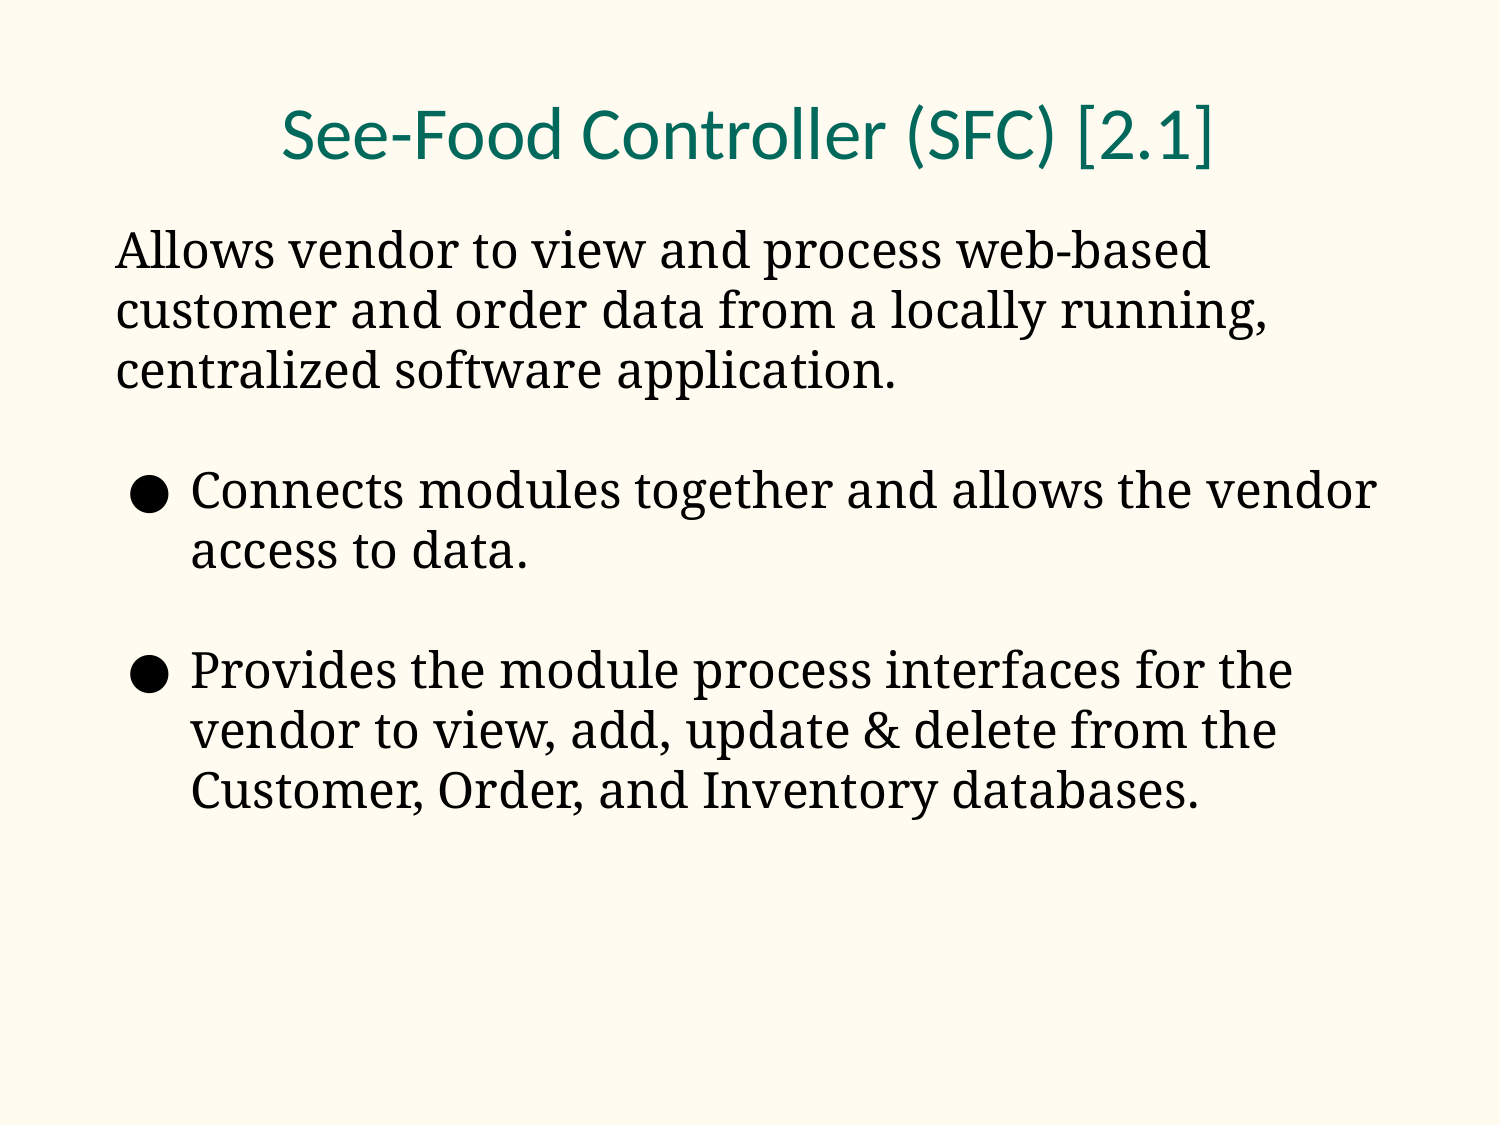

# See-Food Controller (SFC) [2.1]
Allows vendor to view and process web-based customer and order data from a locally running, centralized software application.

Connects modules together and allows the vendor access to data.

Provides the module process interfaces for the vendor to view, add, update & delete from the Customer, Order, and Inventory databases.